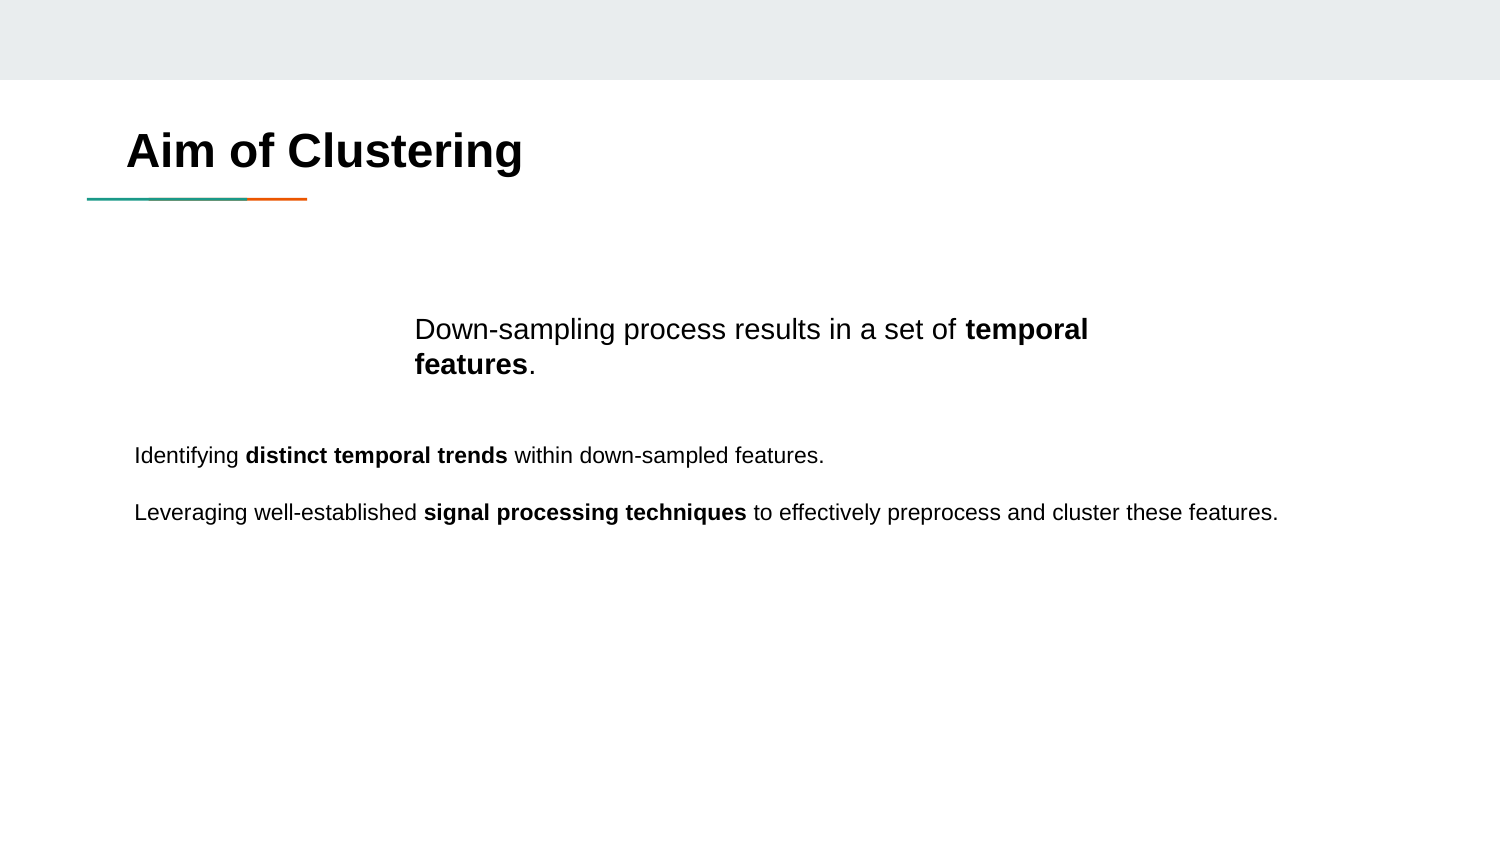

# Aim of Clustering
Down-sampling process results in a set of temporal features.
Identifying distinct temporal trends within down-sampled features.
Leveraging well-established signal processing techniques to effectively preprocess and cluster these features.